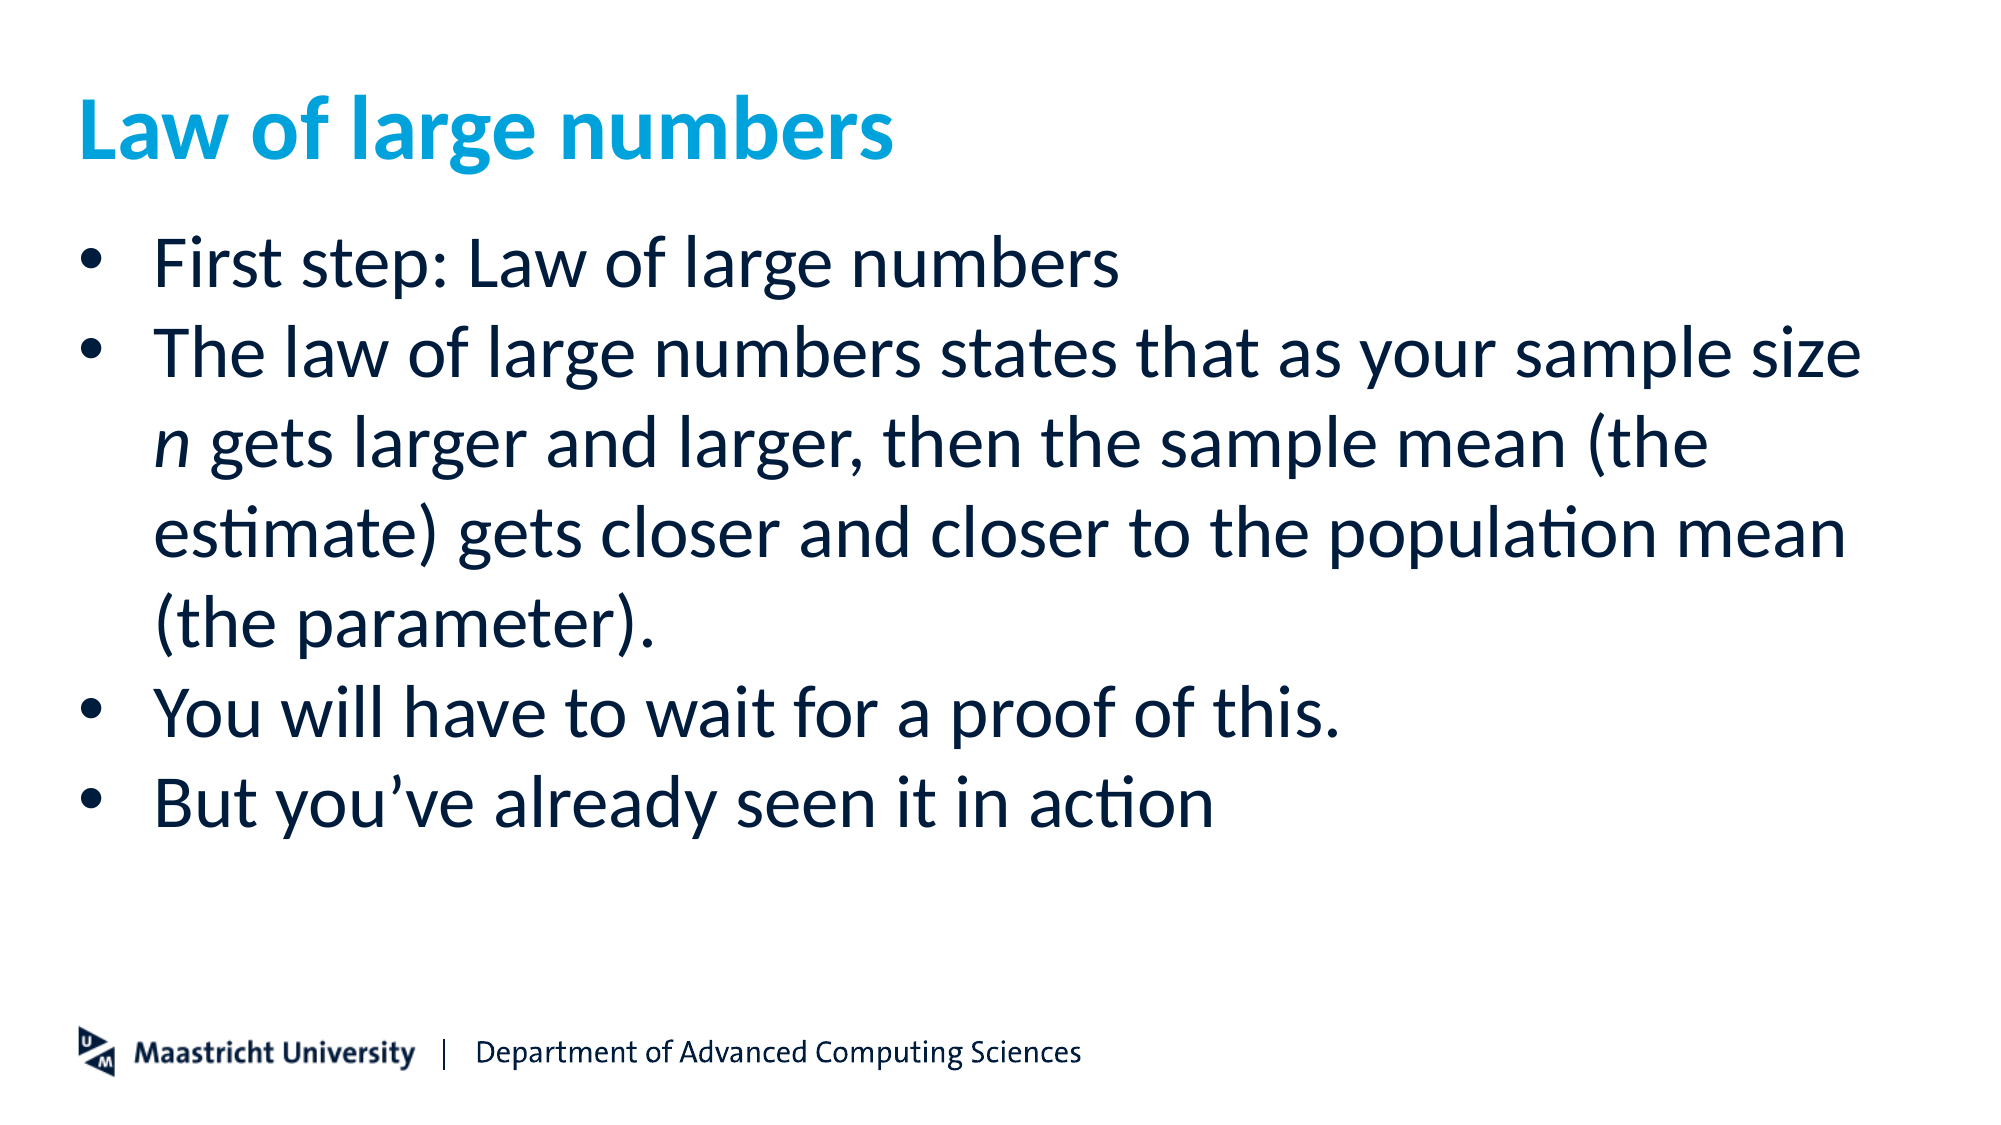

# Law of large numbers
First step: Law of large numbers
The law of large numbers states that as your sample size n gets larger and larger, then the sample mean (the estimate) gets closer and closer to the population mean (the parameter).
You will have to wait for a proof of this.
But you’ve already seen it in action